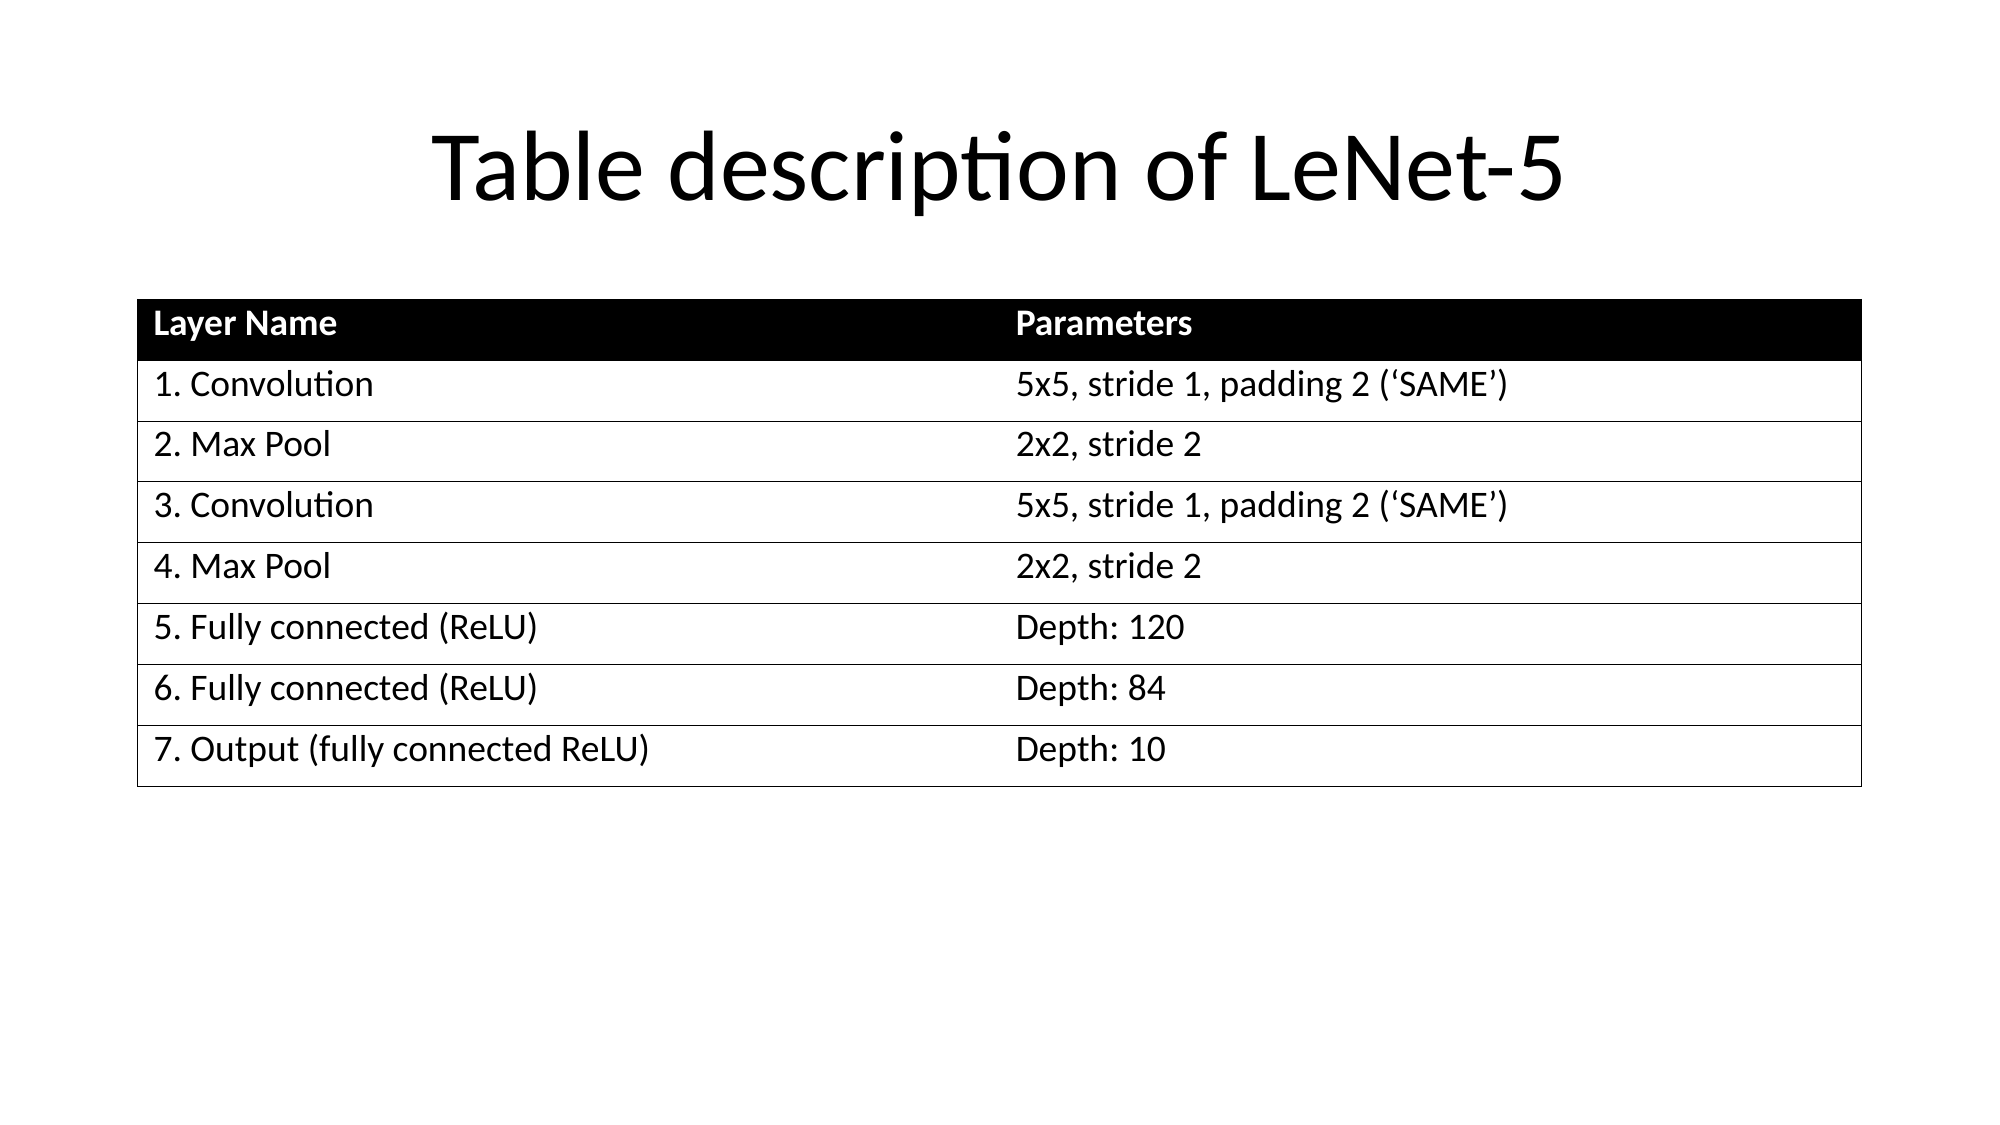

# Table description of LeNet-5
| Layer Name | Parameters |
| --- | --- |
| 1. Convolution | 5x5, stride 1, padding 2 (‘SAME’) |
| 2. Max Pool | 2x2, stride 2 |
| 3. Convolution | 5x5, stride 1, padding 2 (‘SAME’) |
| 4. Max Pool | 2x2, stride 2 |
| 5. Fully connected (ReLU) | Depth: 120 |
| 6. Fully connected (ReLU) | Depth: 84 |
| 7. Output (fully connected ReLU) | Depth: 10 |